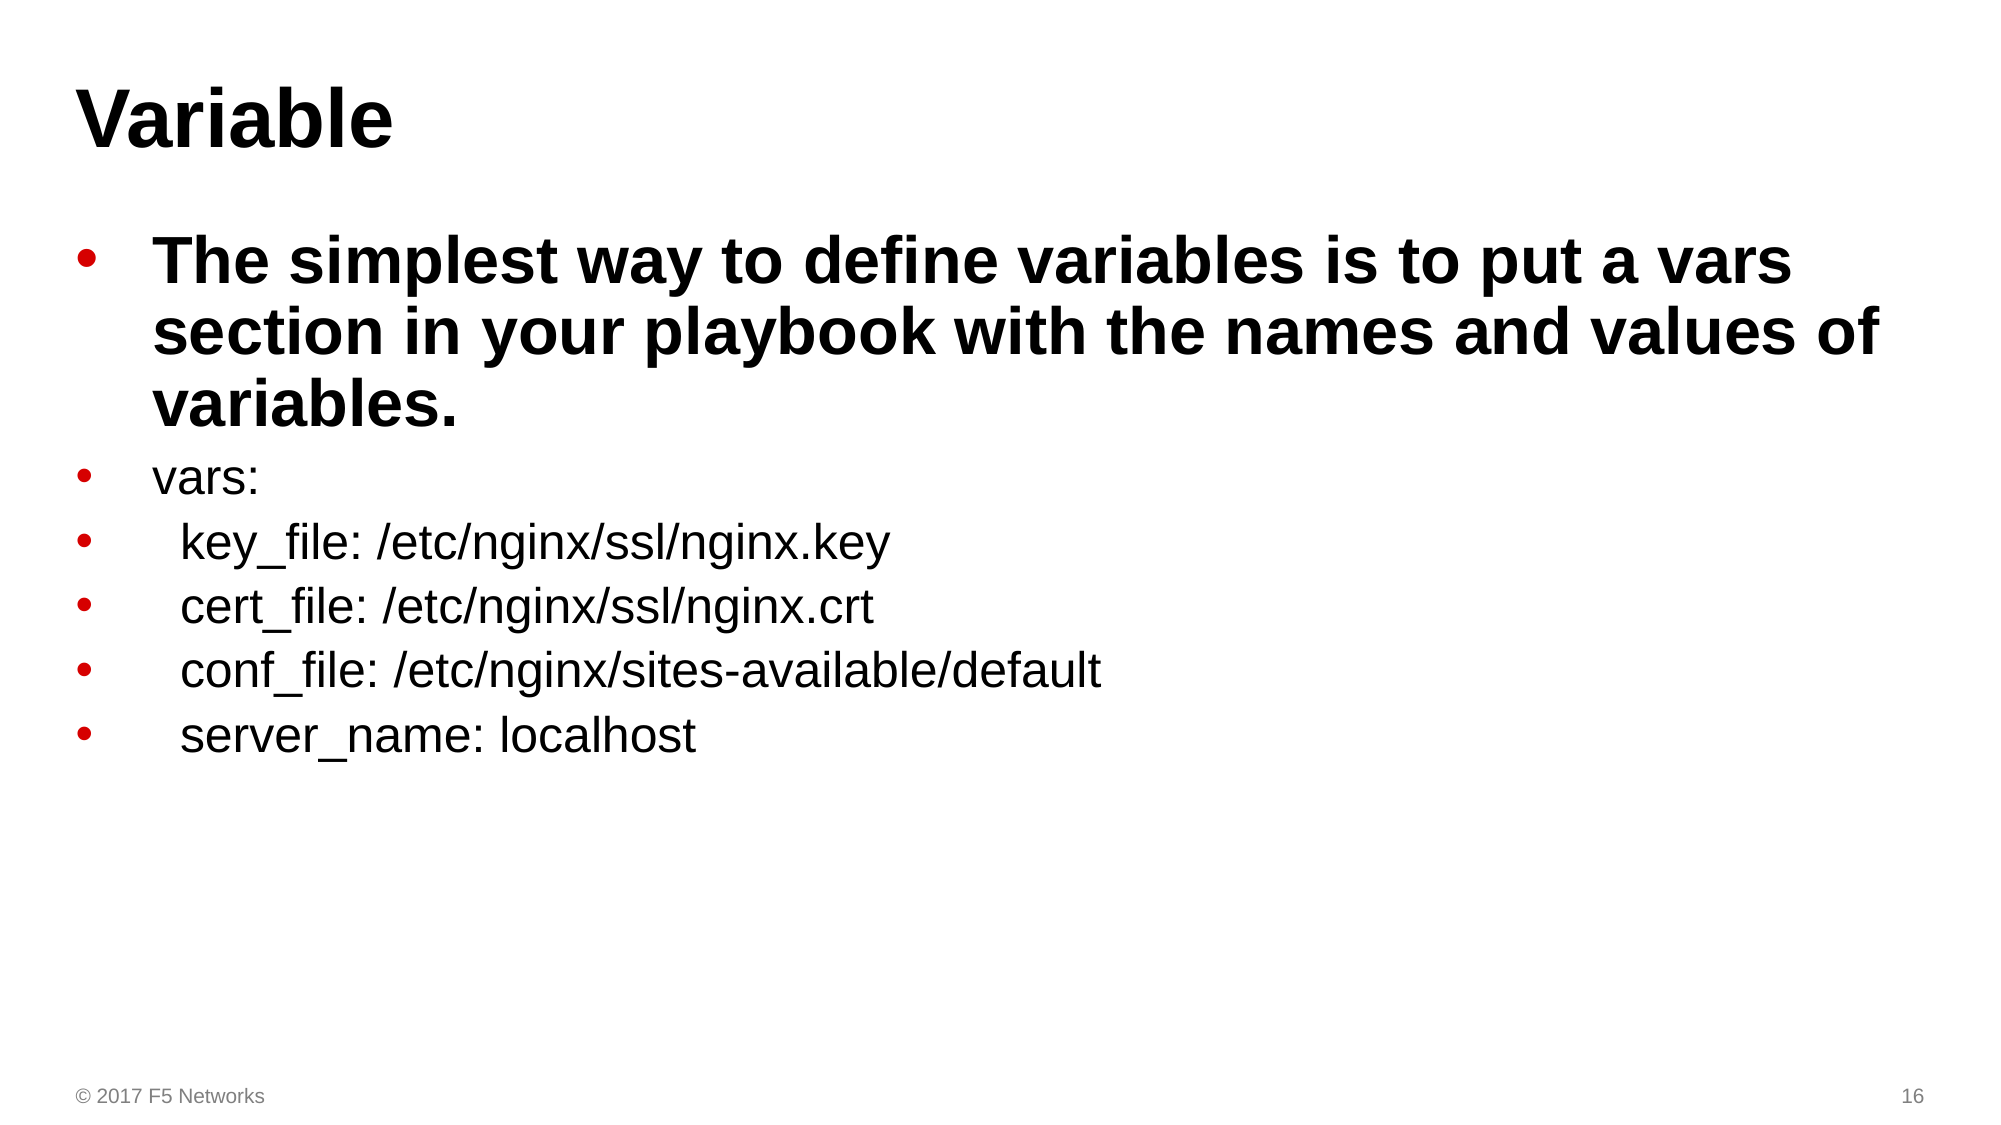

# Variable
The simplest way to define variables is to put a vars section in your playbook with the names and values of variables.
vars:
  key_file: /etc/nginx/ssl/nginx.key
  cert_file: /etc/nginx/ssl/nginx.crt
  conf_file: /etc/nginx/sites-available/default
  server_name: localhost
16
© 2017 F5 Networks